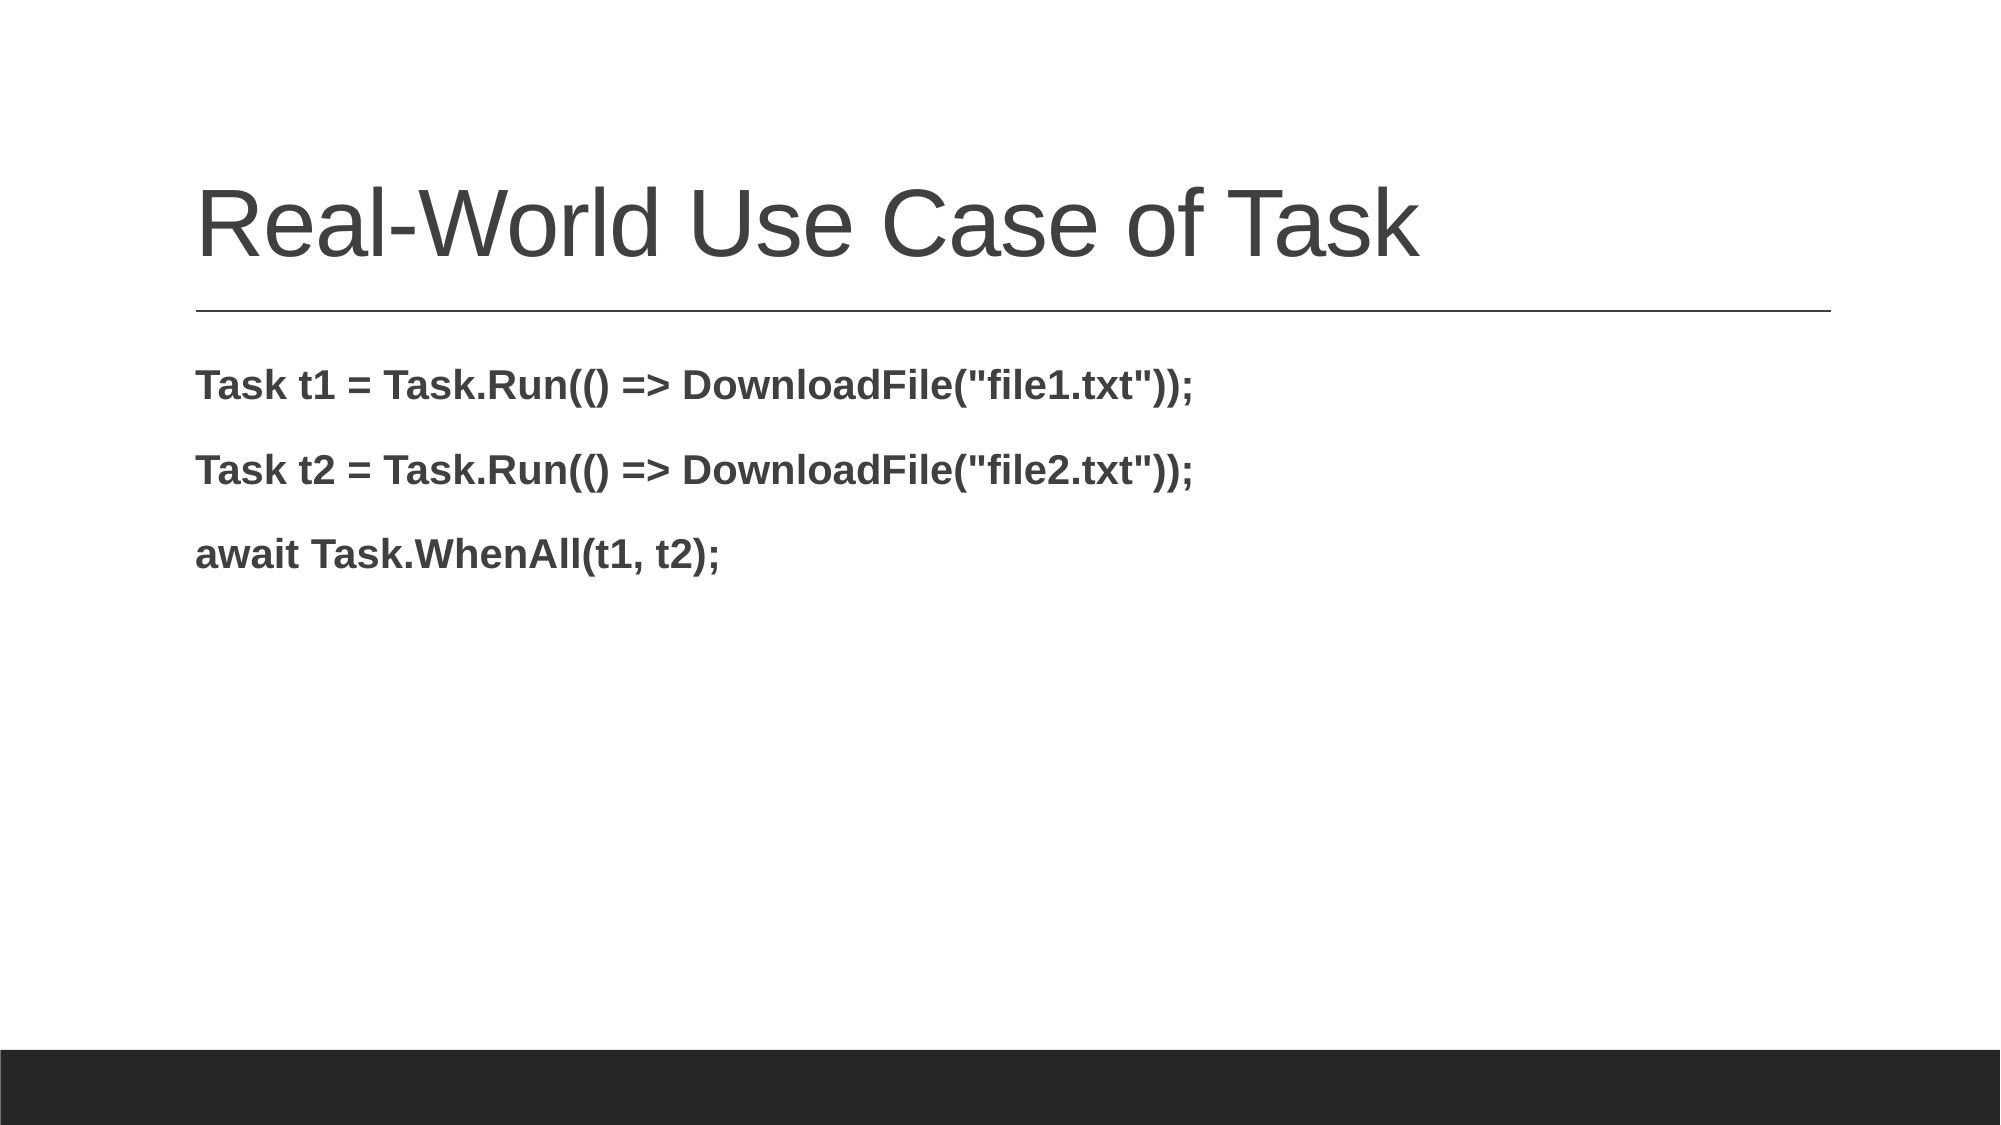

# Real-World Use Case of Task
Task t1 = Task.Run(() => DownloadFile("file1.txt"));
Task t2 = Task.Run(() => DownloadFile("file2.txt"));
await Task.WhenAll(t1, t2);